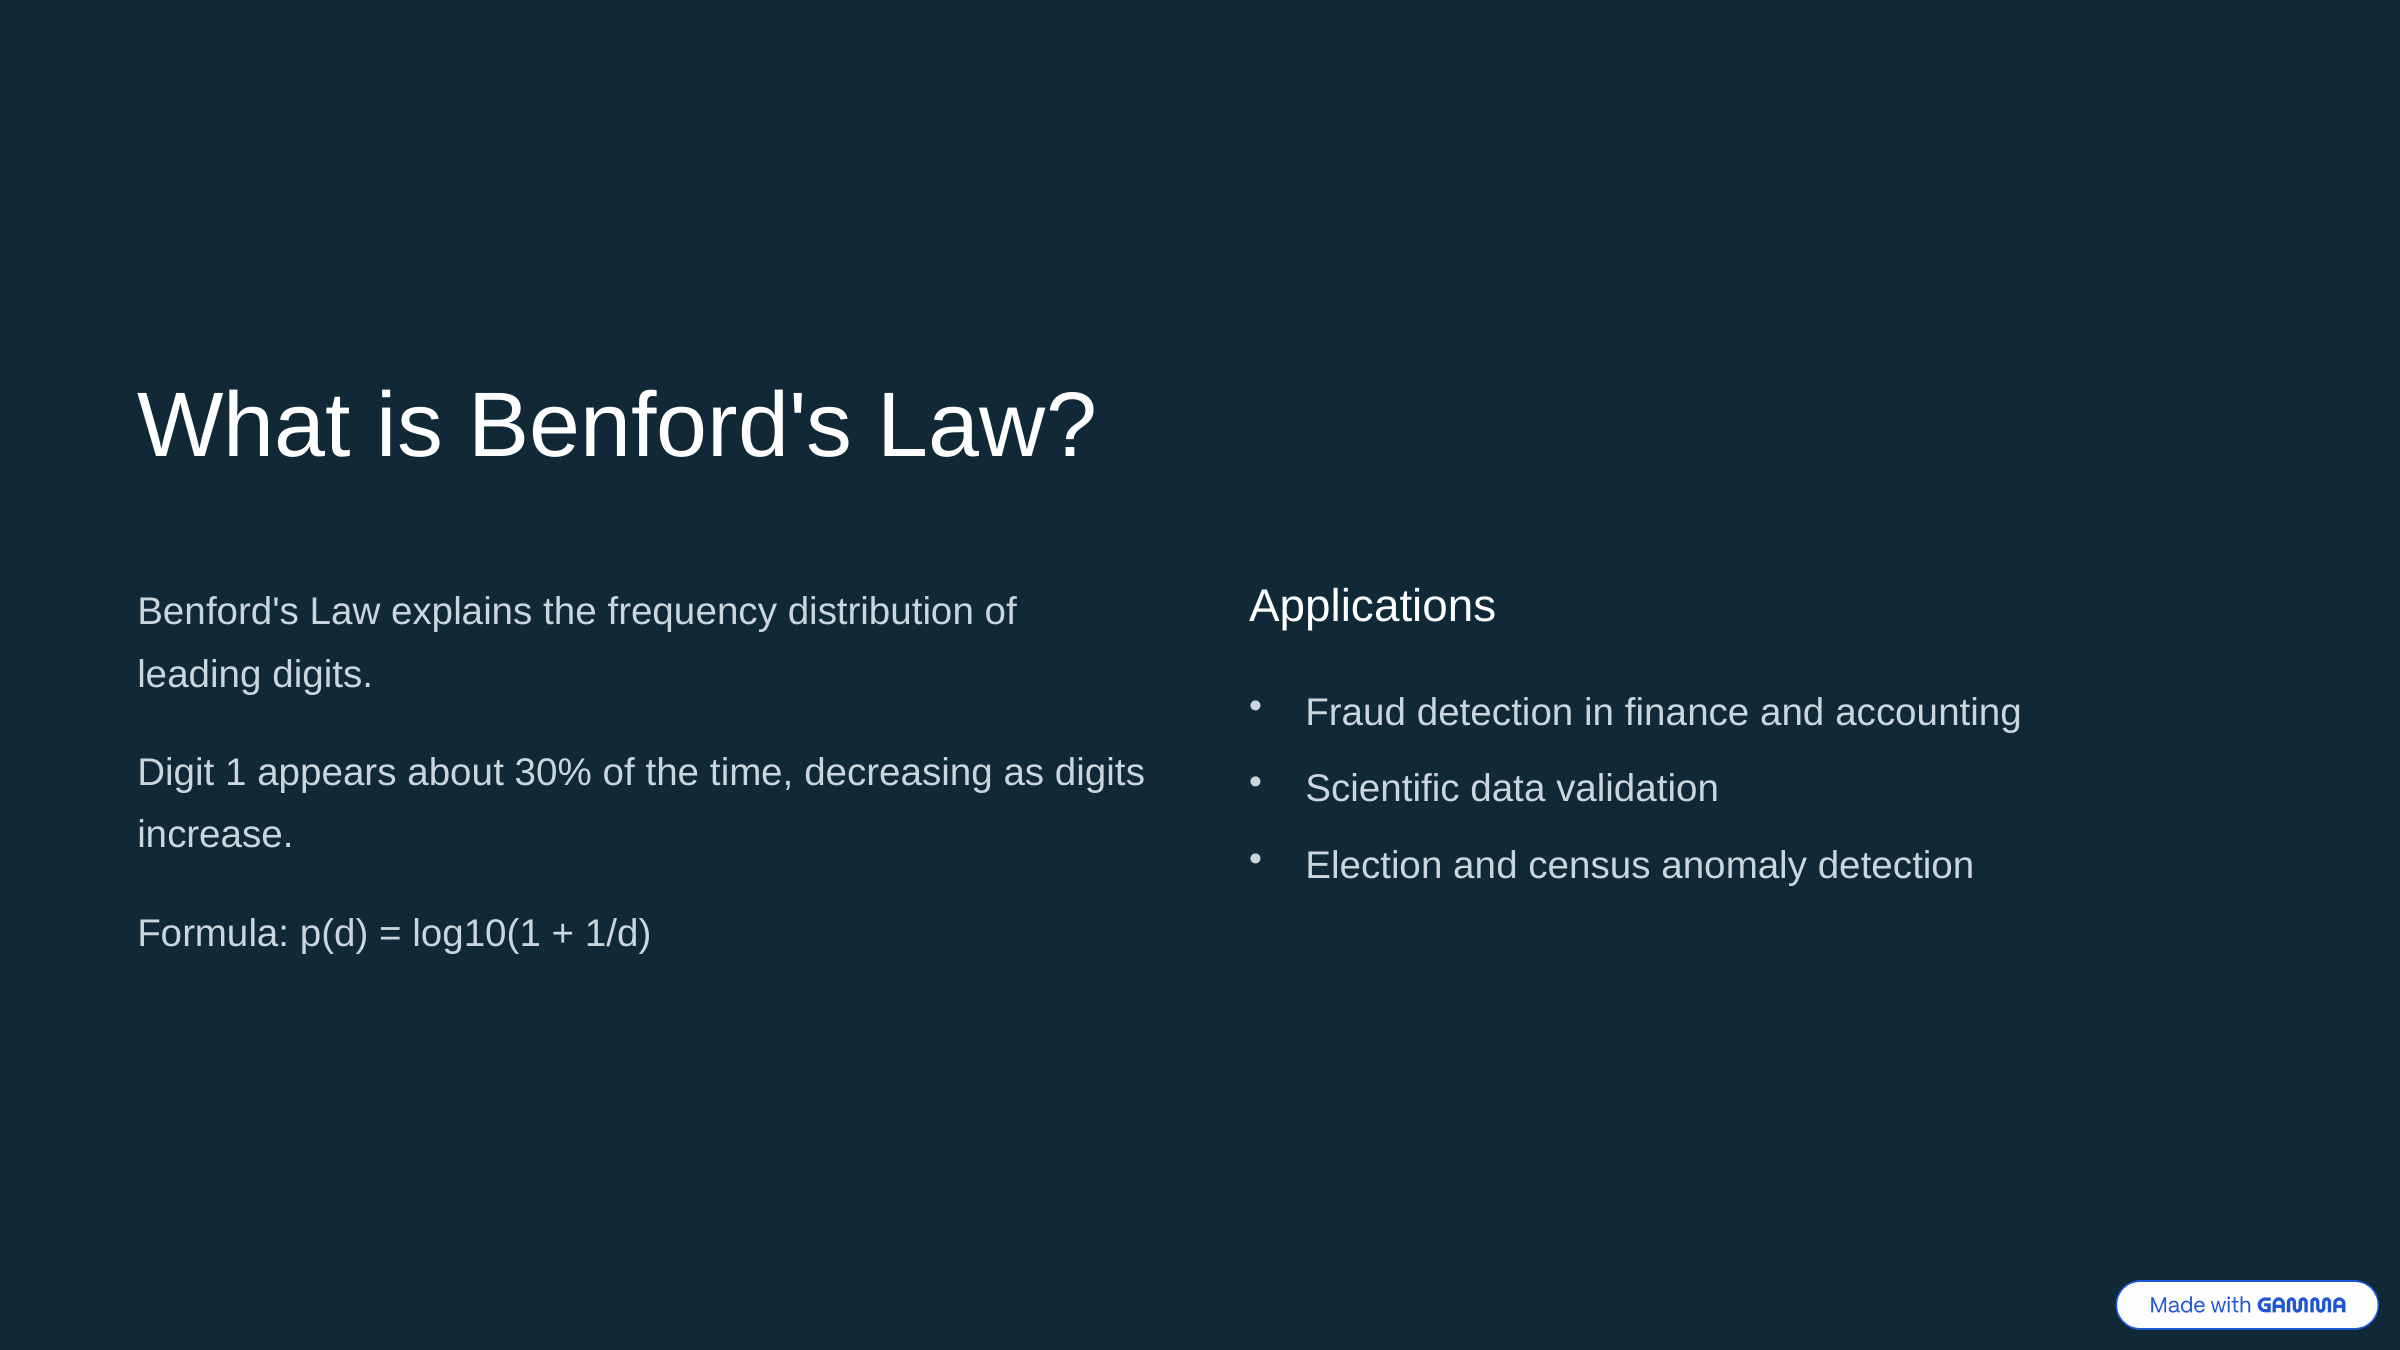

What is Benford's Law?
Benford's Law explains the frequency distribution of leading digits.
Applications
Fraud detection in finance and accounting
Digit 1 appears about 30% of the time, decreasing as digits increase.
Scientific data validation
Election and census anomaly detection
Formula: p(d) = log10(1 + 1/d)